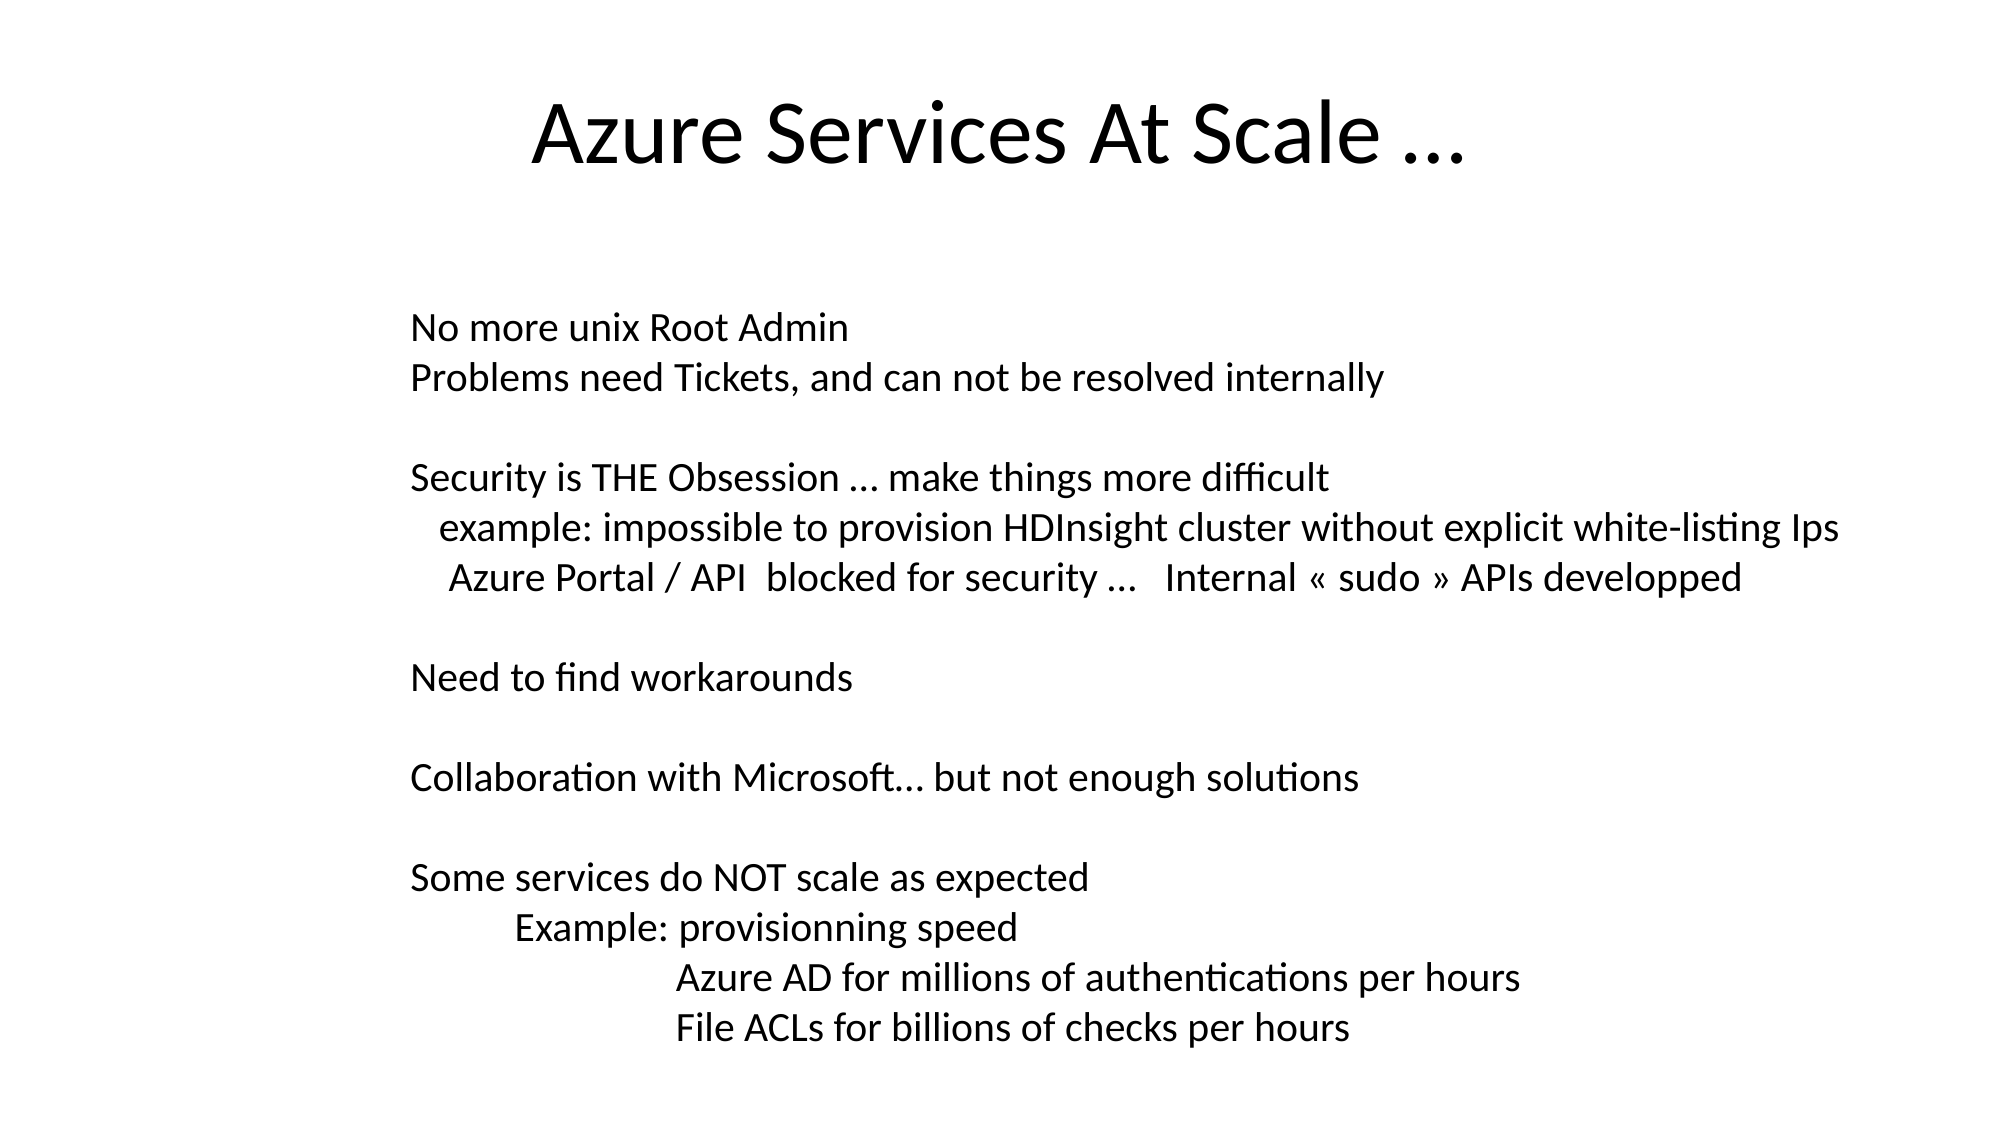

# Azure Services At Scale …
No more unix Root Admin
Problems need Tickets, and can not be resolved internally

Security is THE Obsession … make things more difficult
   example: impossible to provision HDInsight cluster without explicit white-listing Ips
    Azure Portal / API  blocked for security …   Internal « sudo » APIs developped

Need to find workarounds

Collaboration with Microsoft… but not enough solutions

Some services do NOT scale as expected
           Example: provisionning speed
                            Azure AD for millions of authentications per hours
                            File ACLs for billions of checks per hours